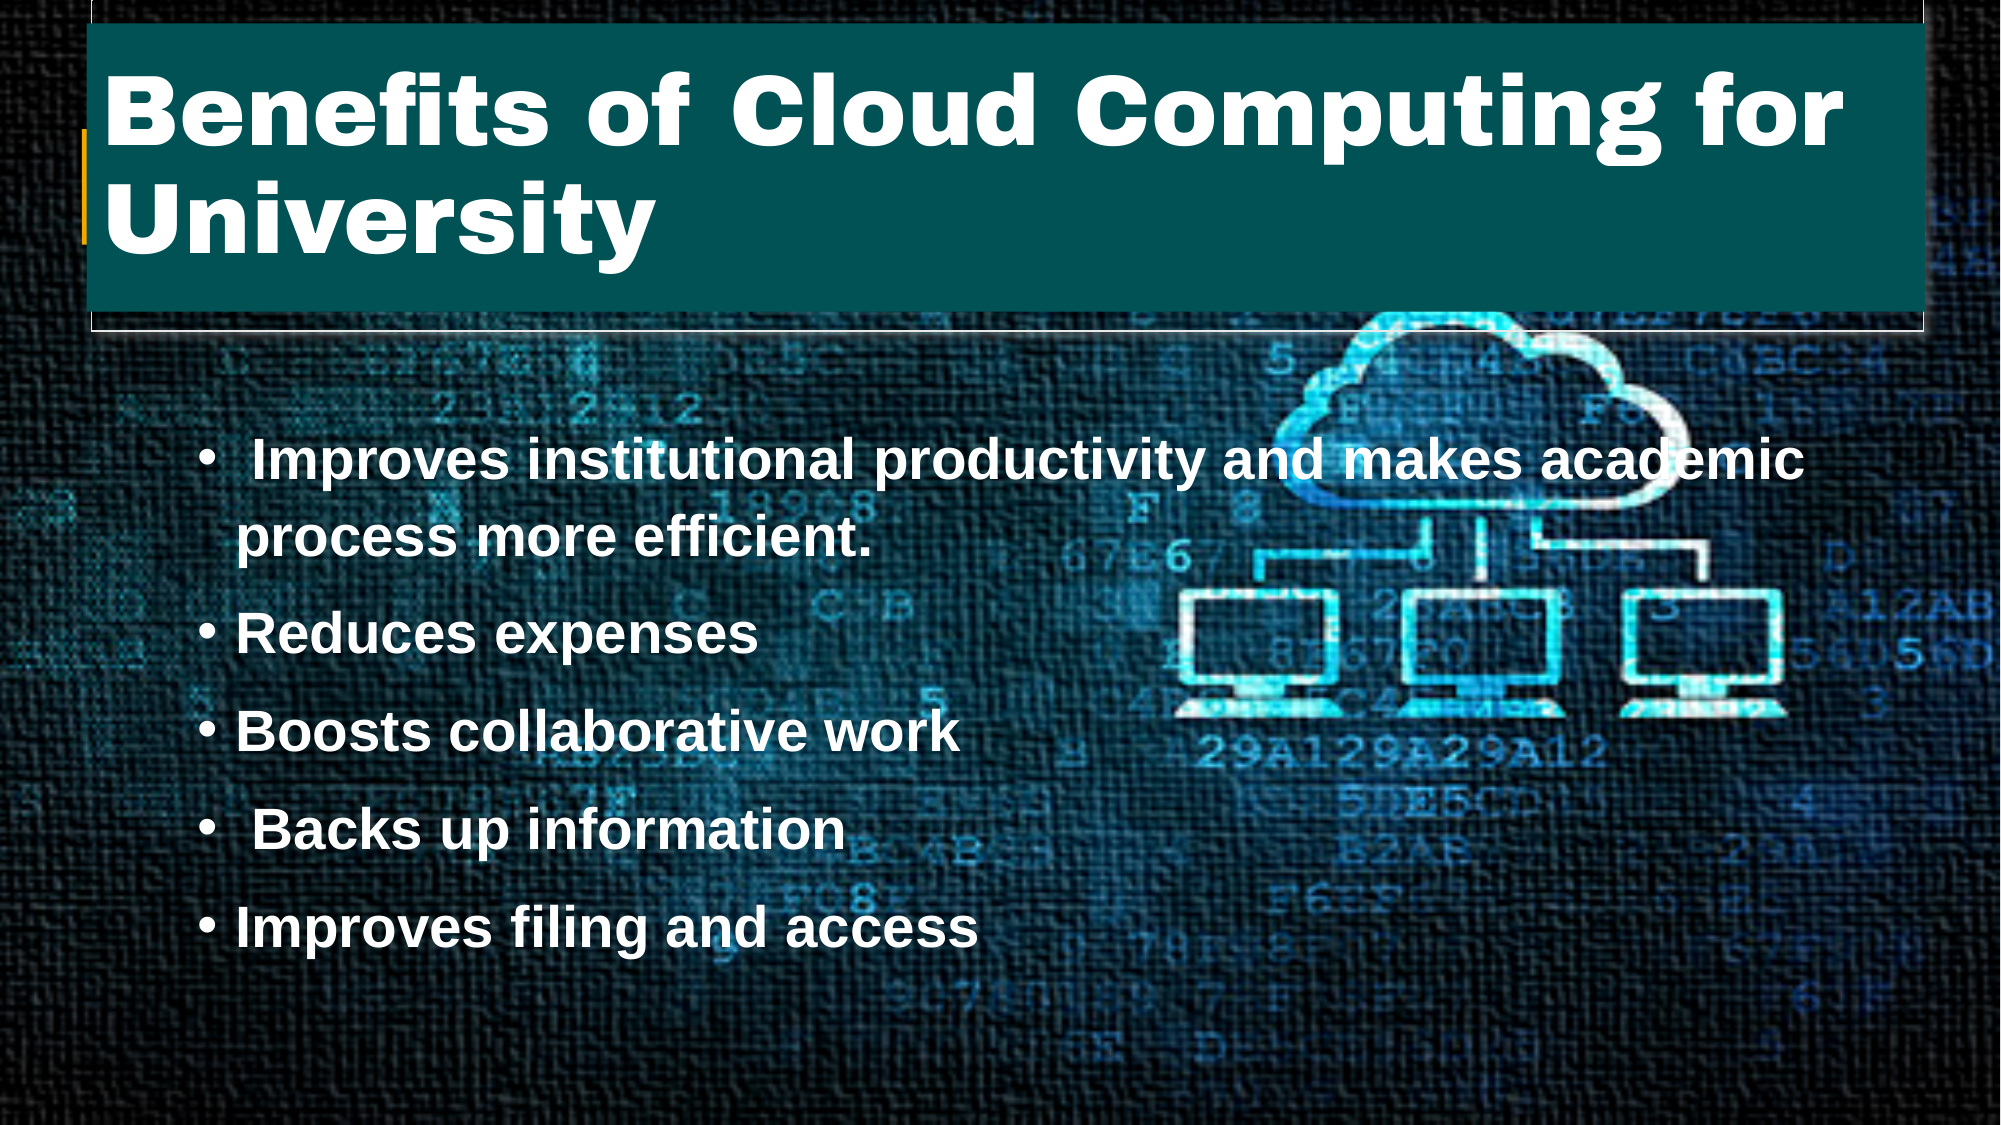

# Benefits of Cloud Computing for University
 Improves institutional productivity and makes academic process more efficient.
Reduces expenses
Boosts collaborative work
 Backs up information
Improves filing and access